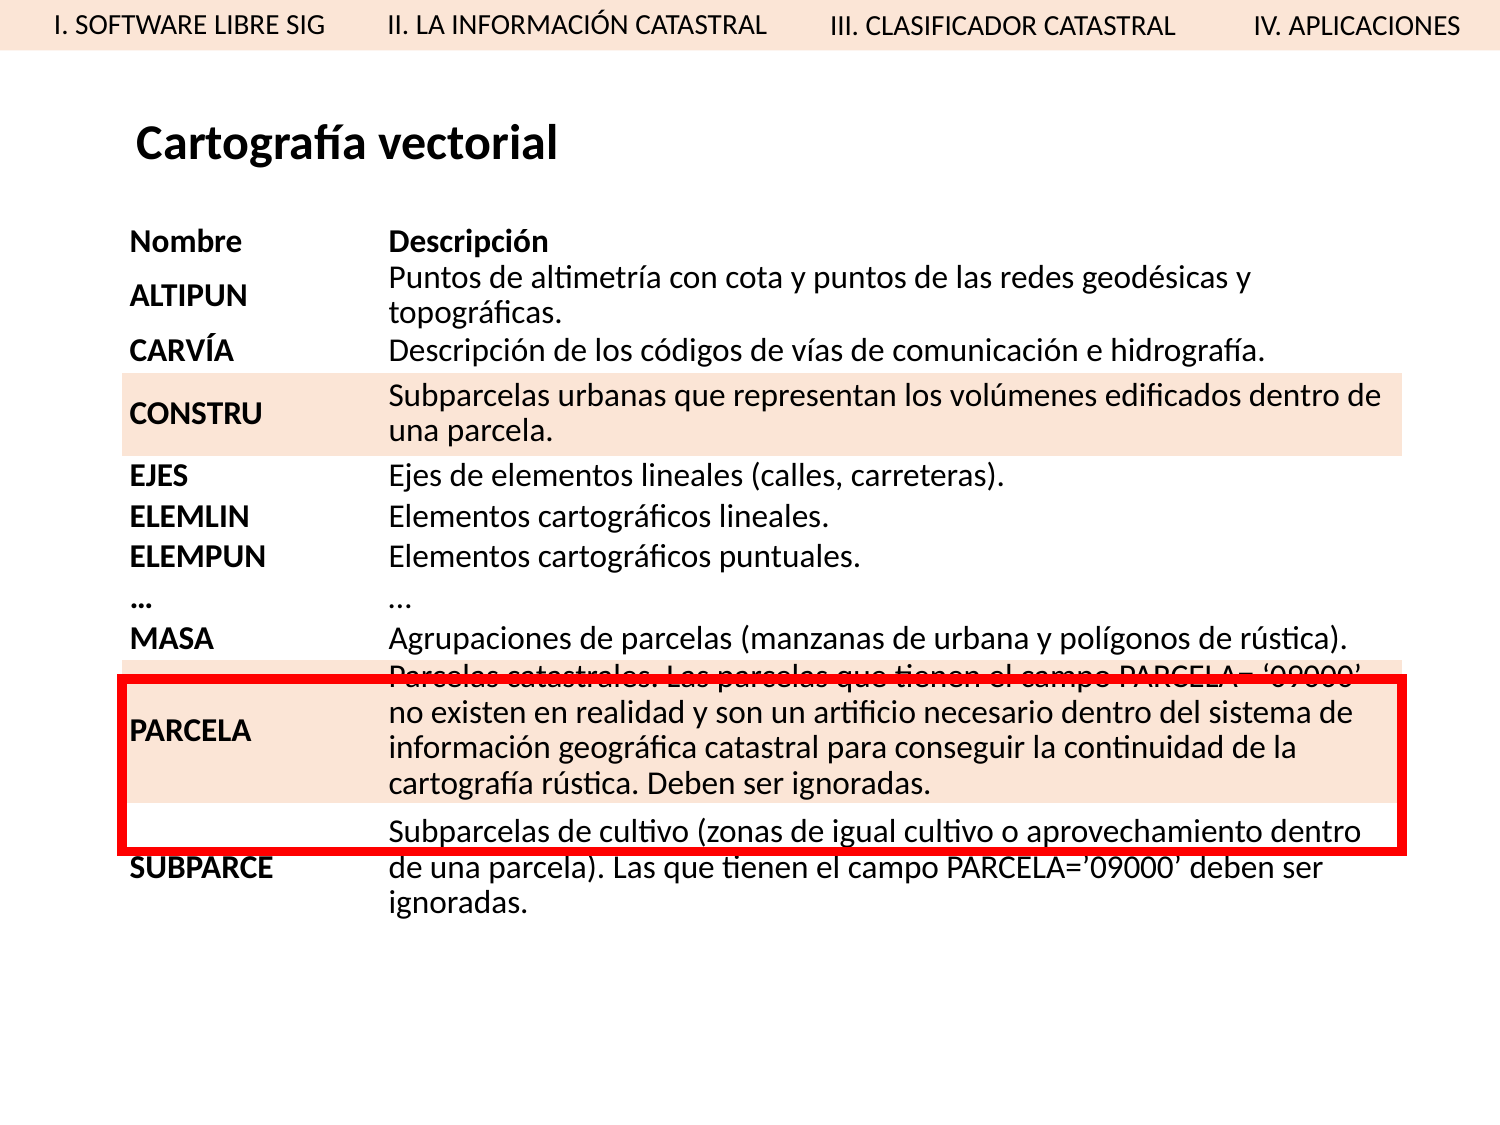

II. LA INFORMACIÓN CATASTRAL
I. SOFTWARE LIBRE SIG
III. CLASIFICADOR CATASTRAL
IV. APLICACIONES
Cartografía vectorial
| Nombre | Descripción |
| --- | --- |
| ALTIPUN | Puntos de altimetría con cota y puntos de las redes geodésicas y topográficas. |
| CARVÍA | Descripción de los códigos de vías de comunicación e hidrografía. |
| CONSTRU | Subparcelas urbanas que representan los volúmenes edificados dentro de una parcela. |
| EJES | Ejes de elementos lineales (calles, carreteras). |
| ELEMLIN | Elementos cartográficos lineales. |
| ELEMPUN | Elementos cartográficos puntuales. |
| … | … |
| MASA | Agrupaciones de parcelas (manzanas de urbana y polígonos de rústica). |
| PARCELA | Parcelas catastrales. Las parcelas que tienen el campo PARCELA= ‘09000’ no existen en realidad y son un artificio necesario dentro del sistema de información geográfica catastral para conseguir la continuidad de la cartografía rústica. Deben ser ignoradas. |
| SUBPARCE | Subparcelas de cultivo (zonas de igual cultivo o aprovechamiento dentro de una parcela). Las que tienen el campo PARCELA=’09000’ deben ser ignoradas. |